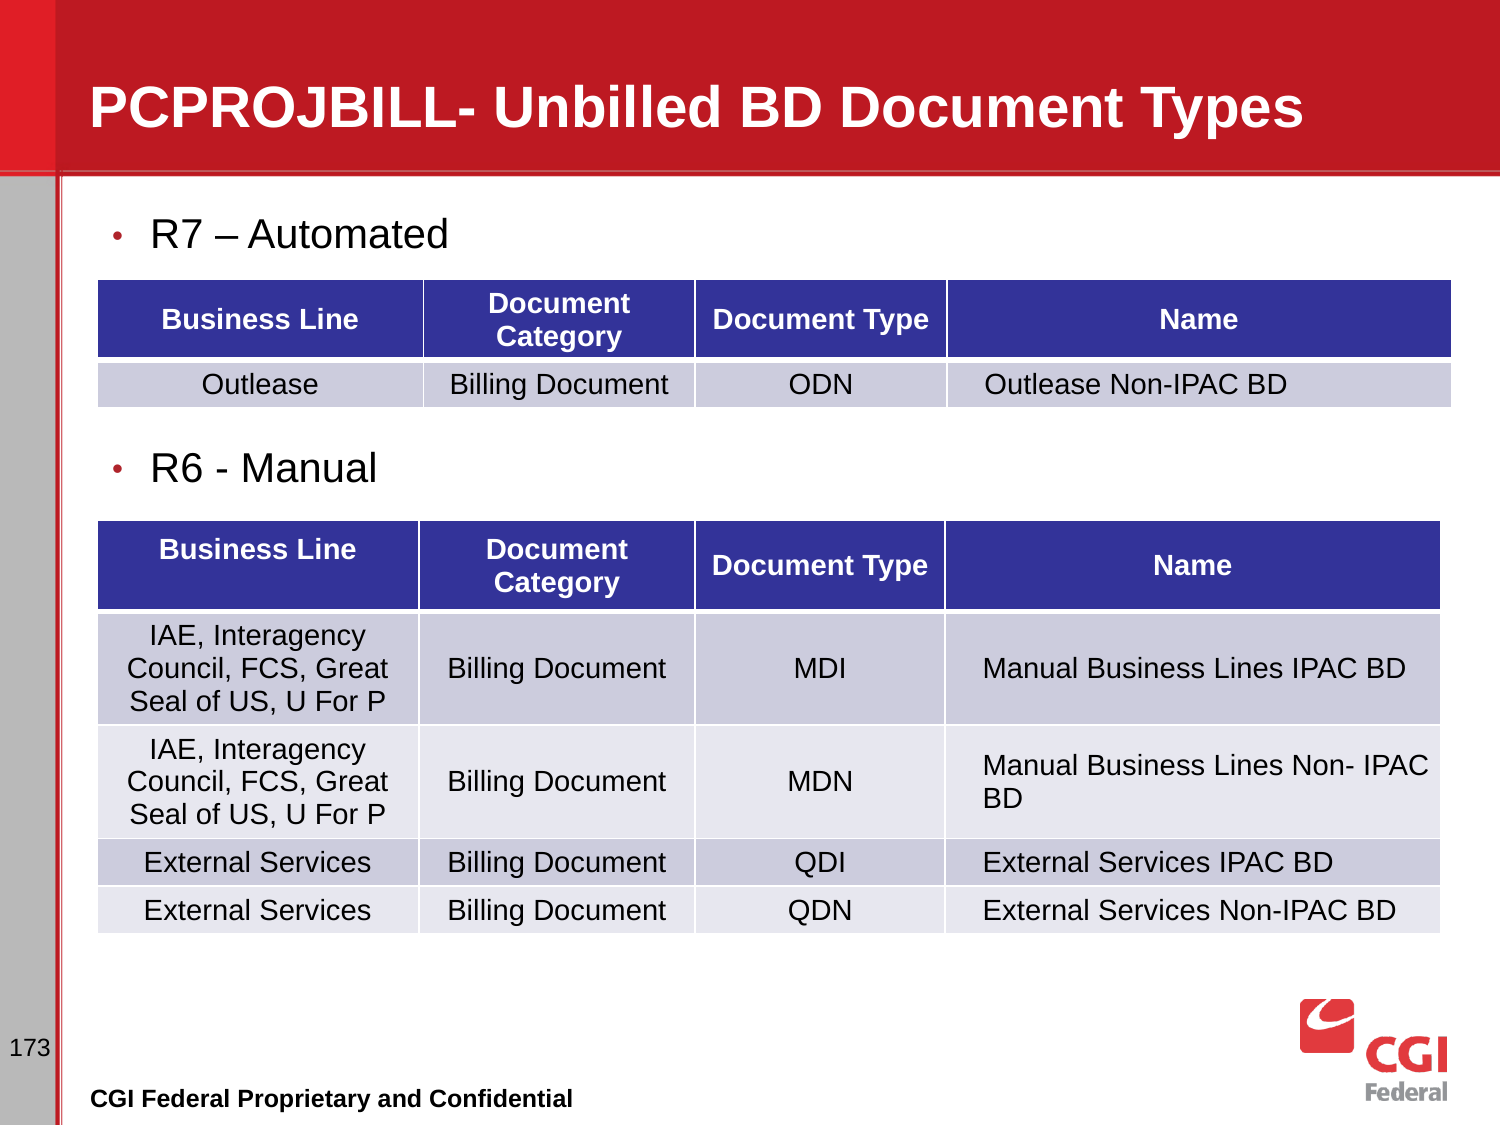

# PCPROJBILL- Unbilled BD Document Types
R7 – Automated

R6 - Manual
| Business Line | Document Category | Document Type | Name |
| --- | --- | --- | --- |
| Outlease | Billing Document | ODN | Outlease Non-IPAC BD |
| Business Line | Document Category | Document Type | Name |
| --- | --- | --- | --- |
| IAE, Interagency Council, FCS, Great Seal of US, U For P | Billing Document | MDI | Manual Business Lines IPAC BD |
| IAE, Interagency Council, FCS, Great Seal of US, U For P | Billing Document | MDN | Manual Business Lines Non- IPAC BD |
| External Services | Billing Document | QDI | External Services IPAC BD |
| External Services | Billing Document | QDN | External Services Non-IPAC BD |
173
CGI Federal Proprietary and Confidential